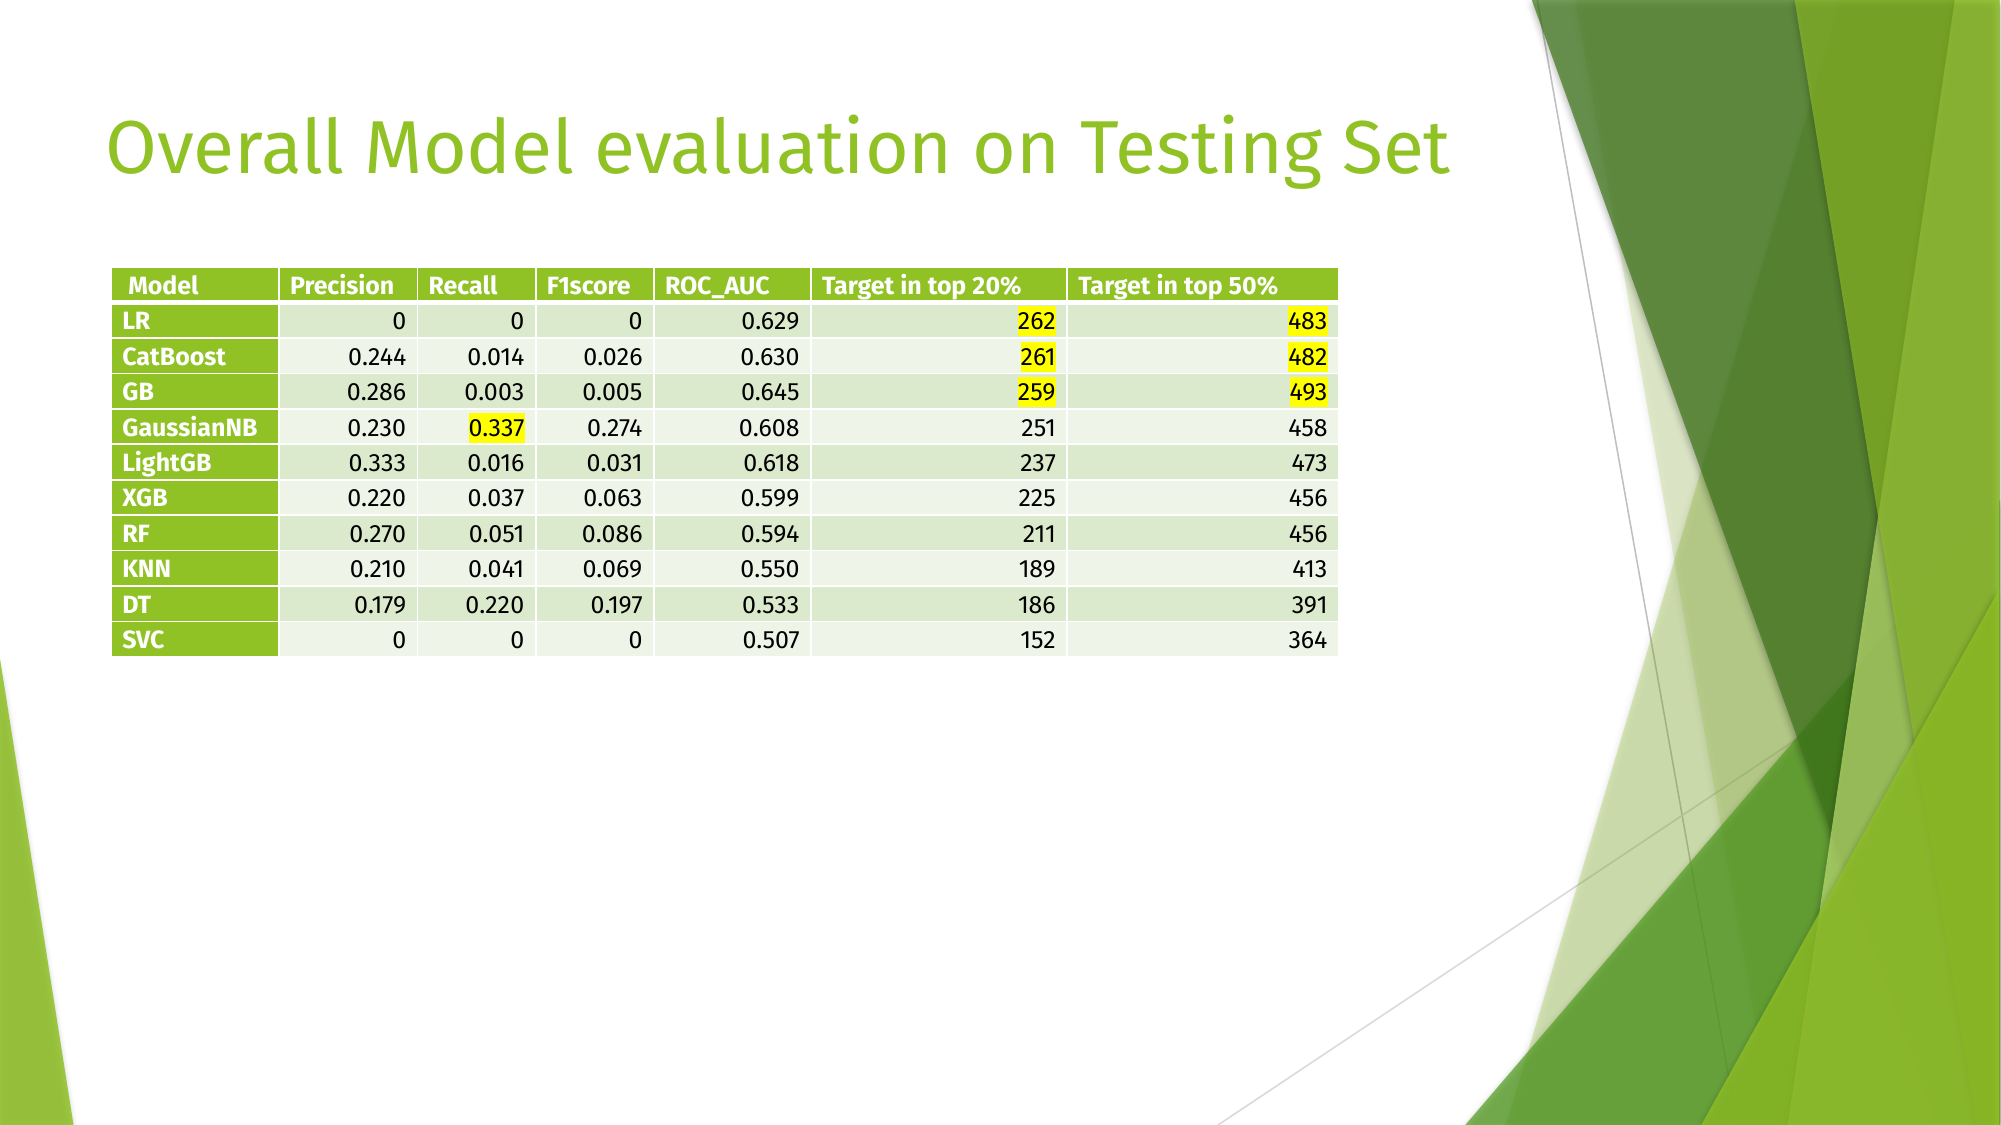

# Overall Model evaluation on Testing Set
| Model | Precision | Recall | F1score | ROC\_AUC | Target in top 20% | Target in top 50% |
| --- | --- | --- | --- | --- | --- | --- |
| LR | 0 | 0 | 0 | 0.629 | 262 | 483 |
| CatBoost | 0.244 | 0.014 | 0.026 | 0.630 | 261 | 482 |
| GB | 0.286 | 0.003 | 0.005 | 0.645 | 259 | 493 |
| GaussianNB | 0.230 | 0.337 | 0.274 | 0.608 | 251 | 458 |
| LightGB | 0.333 | 0.016 | 0.031 | 0.618 | 237 | 473 |
| XGB | 0.220 | 0.037 | 0.063 | 0.599 | 225 | 456 |
| RF | 0.270 | 0.051 | 0.086 | 0.594 | 211 | 456 |
| KNN | 0.210 | 0.041 | 0.069 | 0.550 | 189 | 413 |
| DT | 0.179 | 0.220 | 0.197 | 0.533 | 186 | 391 |
| SVC | 0 | 0 | 0 | 0.507 | 152 | 364 |